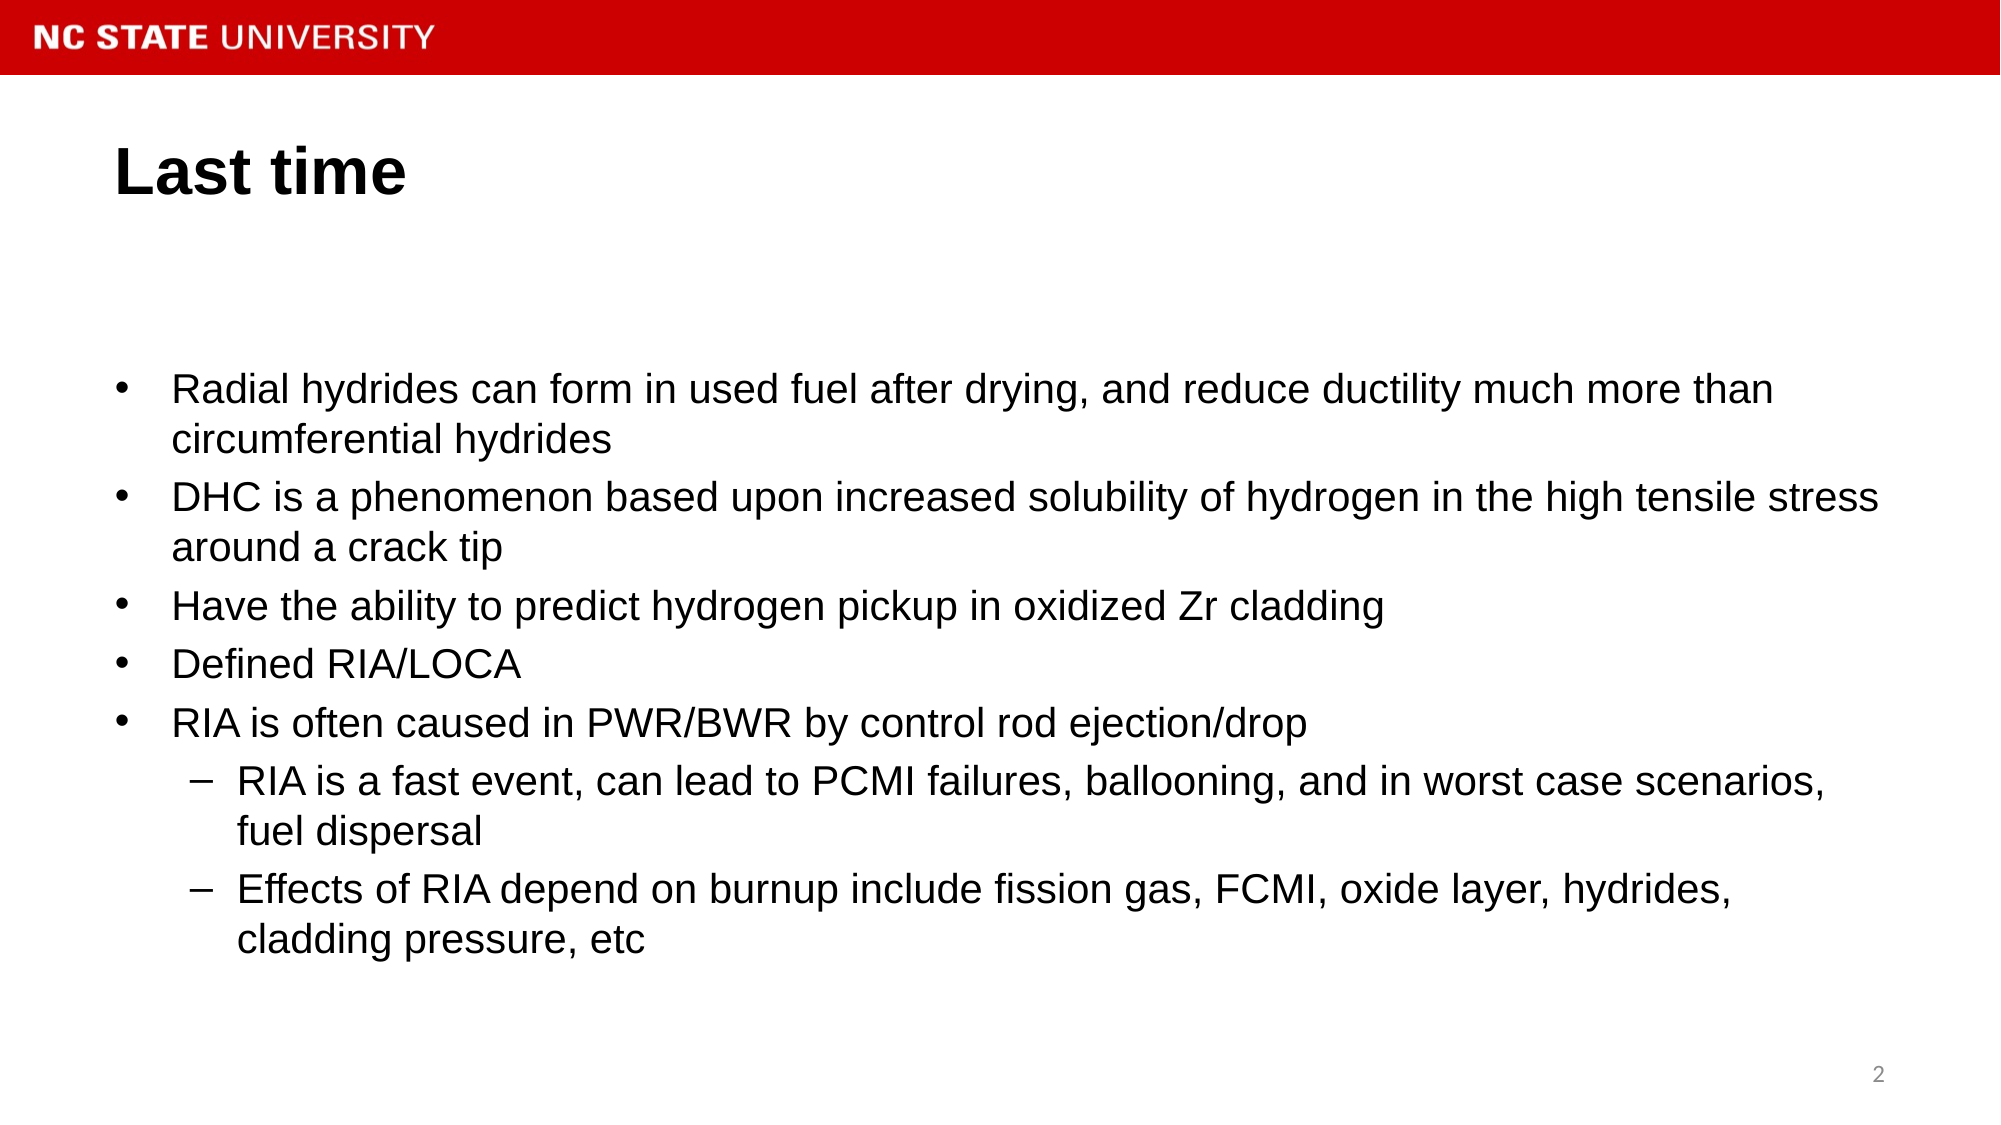

# Last time
Radial hydrides can form in used fuel after drying, and reduce ductility much more than circumferential hydrides
DHC is a phenomenon based upon increased solubility of hydrogen in the high tensile stress around a crack tip
Have the ability to predict hydrogen pickup in oxidized Zr cladding
Defined RIA/LOCA
RIA is often caused in PWR/BWR by control rod ejection/drop
RIA is a fast event, can lead to PCMI failures, ballooning, and in worst case scenarios, fuel dispersal
Effects of RIA depend on burnup include fission gas, FCMI, oxide layer, hydrides, cladding pressure, etc
2